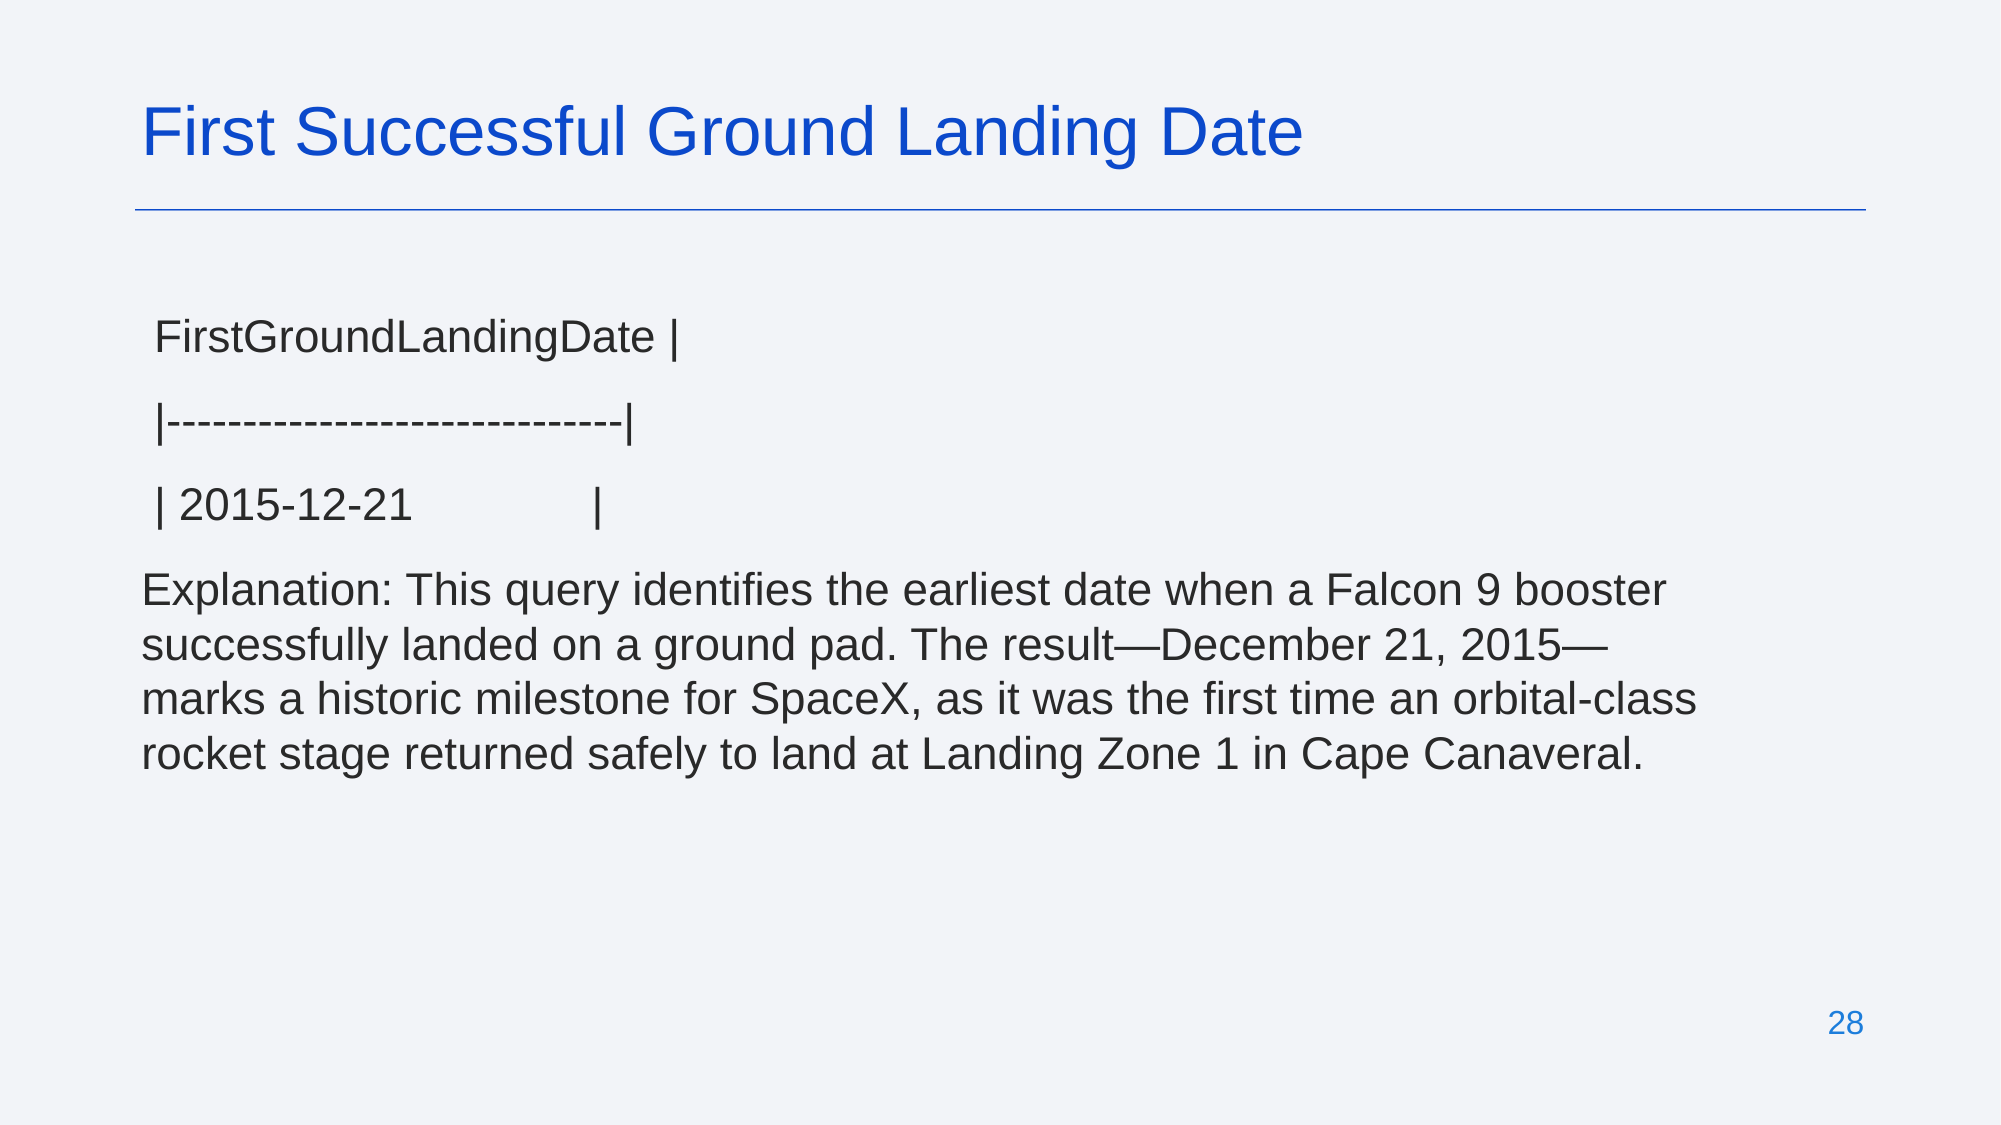

First Successful Ground Landing Date
 FirstGroundLandingDate |
 |------------------------------|
 | 2015-12-21              |
Explanation: This query identifies the earliest date when a Falcon 9 booster successfully landed on a ground pad. The result—December 21, 2015—marks a historic milestone for SpaceX, as it was the first time an orbital-class rocket stage returned safely to land at Landing Zone 1 in Cape Canaveral.

28